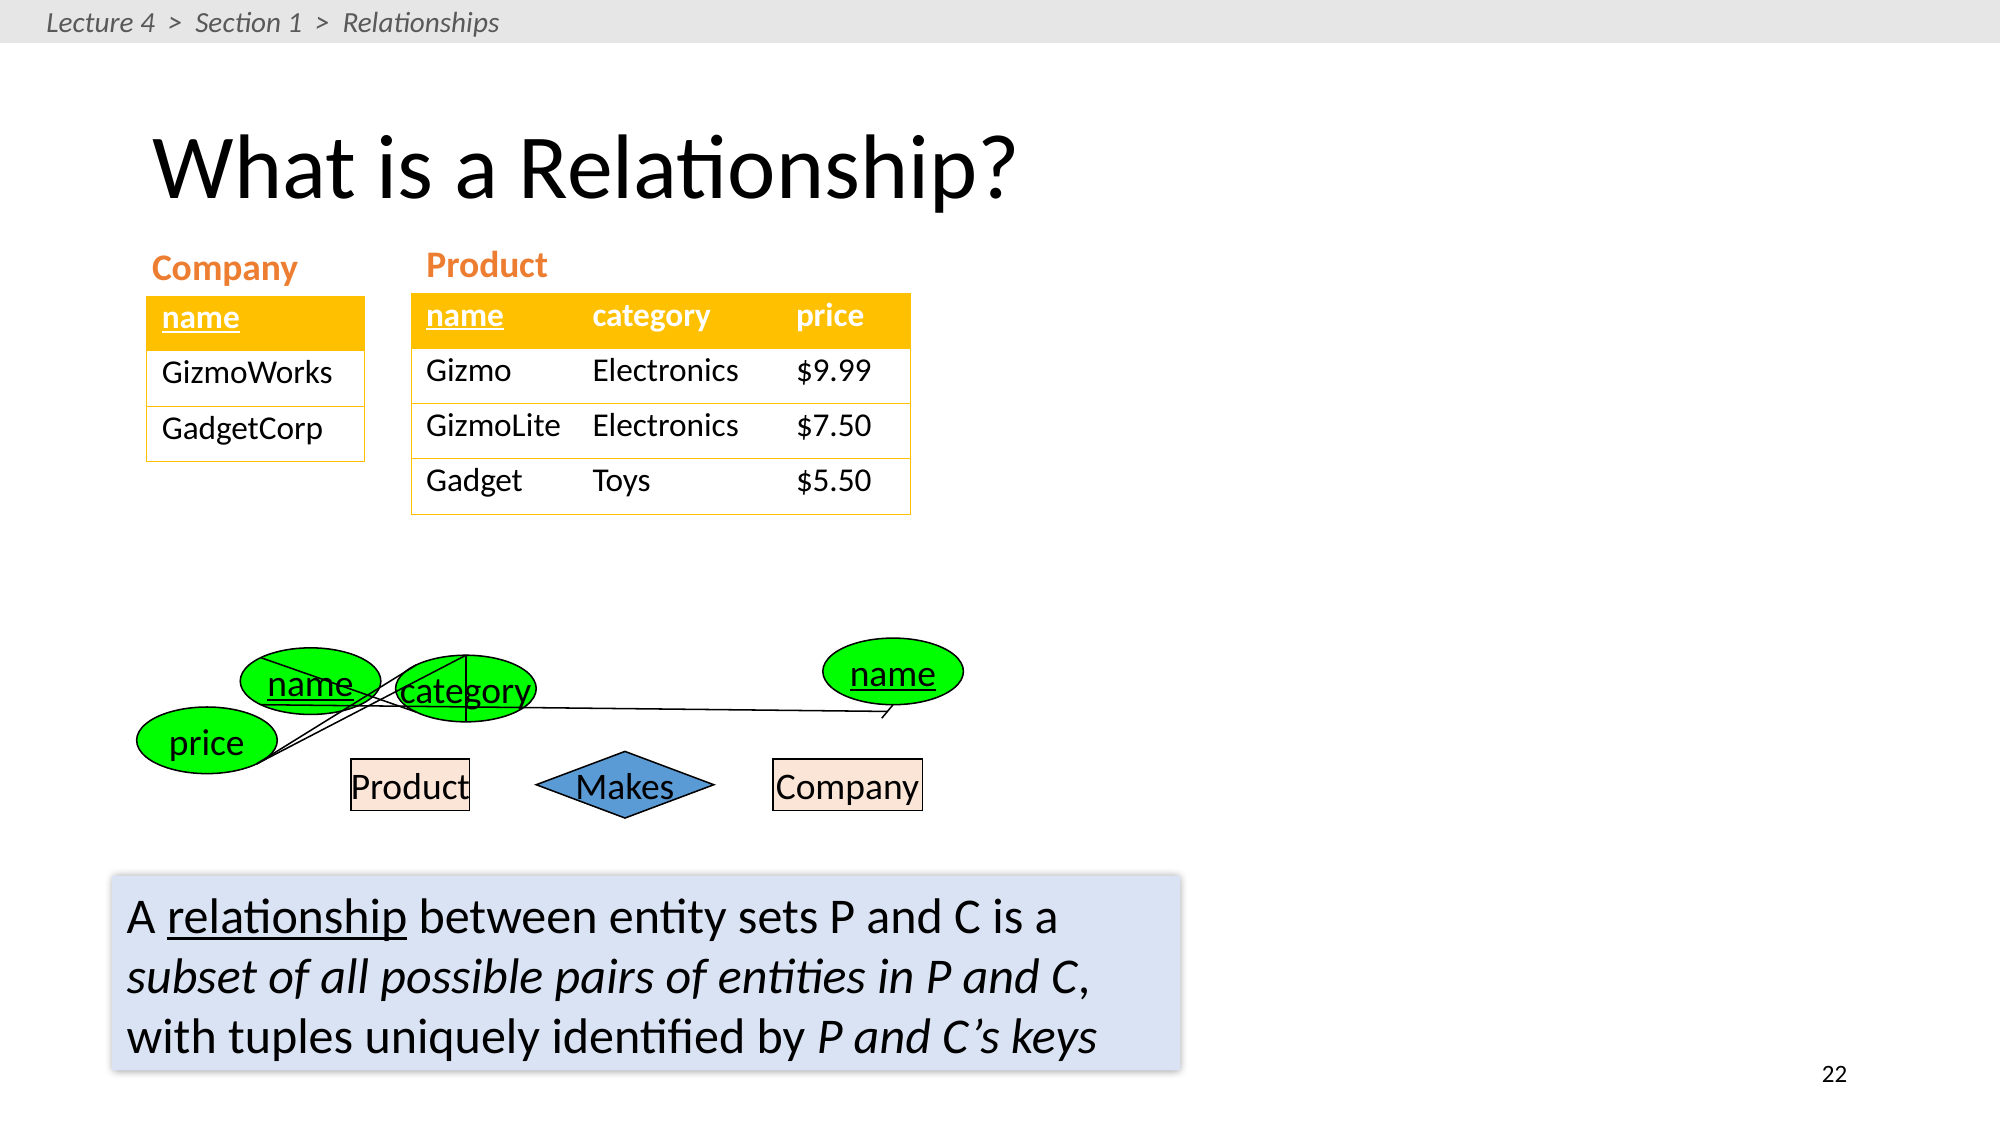

Lecture 4  >  Section 1  >  Relationships
# What is a Relationship?
Product
Company
| name | category | price |
| --- | --- | --- |
| Gizmo | Electronics | $9.99 |
| GizmoLite | Electronics | $7.50 |
| Gadget | Toys | $5.50 |
| name |
| --- |
| GizmoWorks |
| GadgetCorp |
name
name
category
price
Makes
Product
Company
A relationship between entity sets P and C is a subset of all possible pairs of entities in P and C, with tuples uniquely identified by P and C’s keys
22